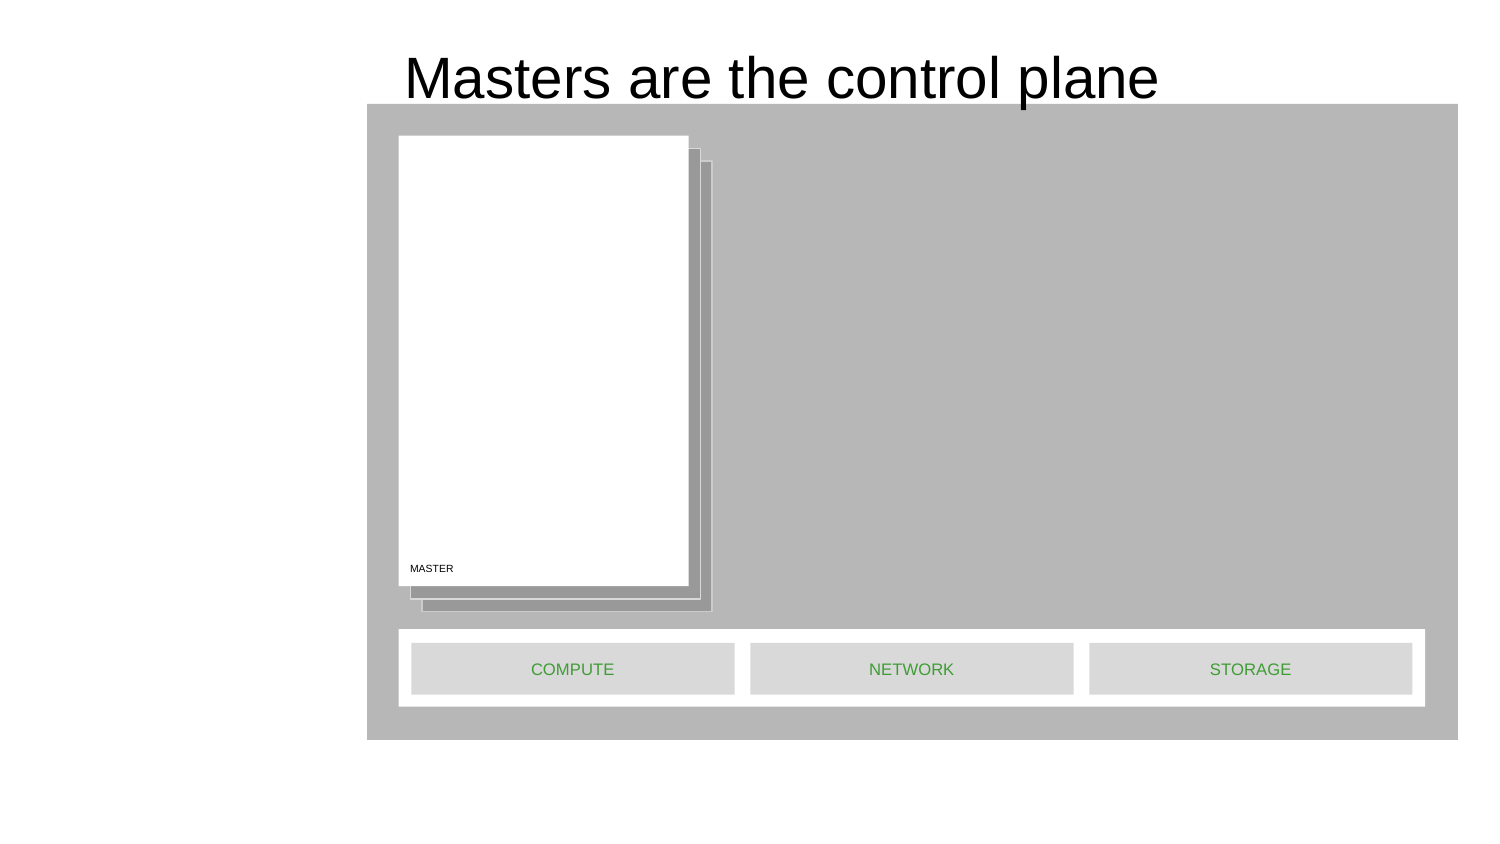

Masters are the control plane

MASTER

COMPUTE
NETWORK
STORAGE